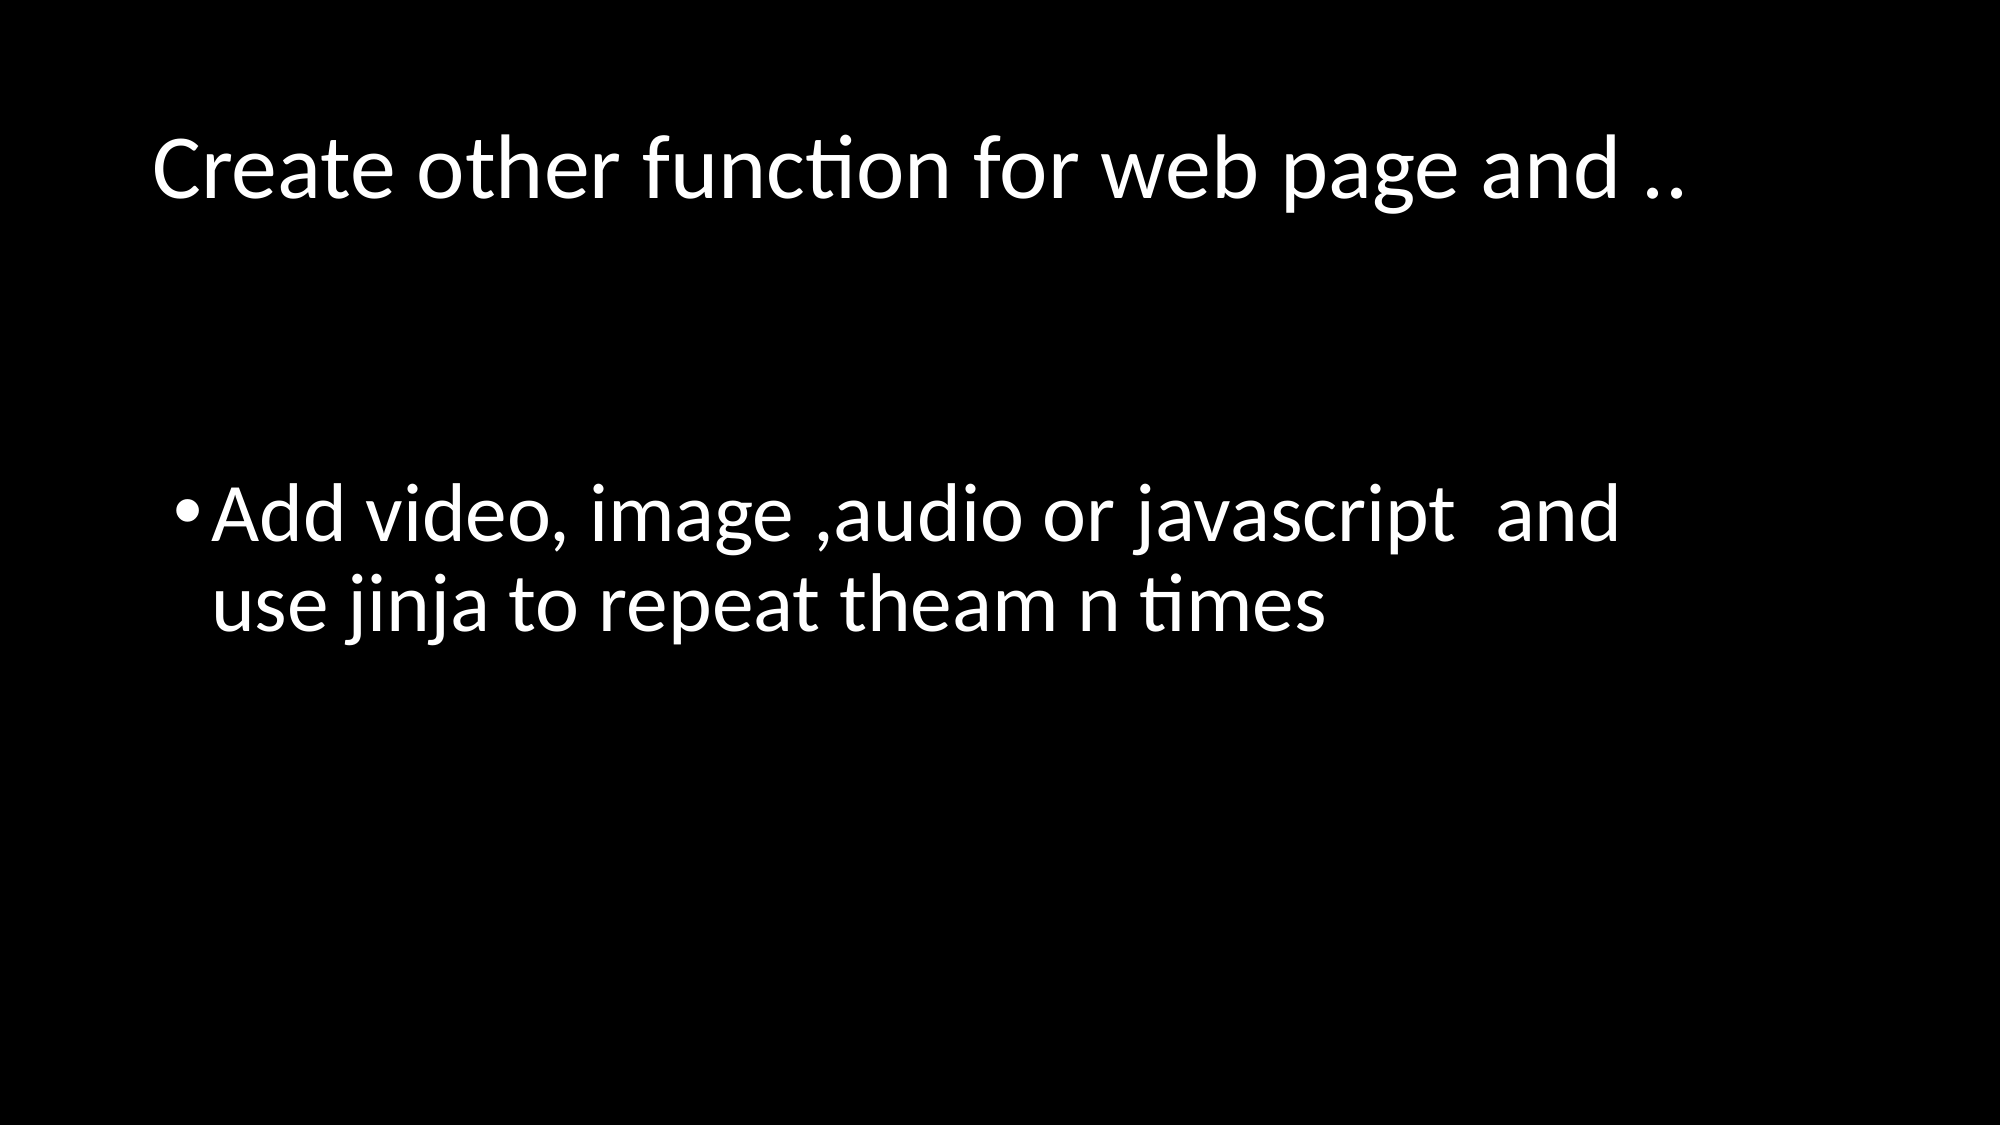

# Create other function for web page and ..
Add video, image ,audio or javascript  and use jinja to repeat theam n times